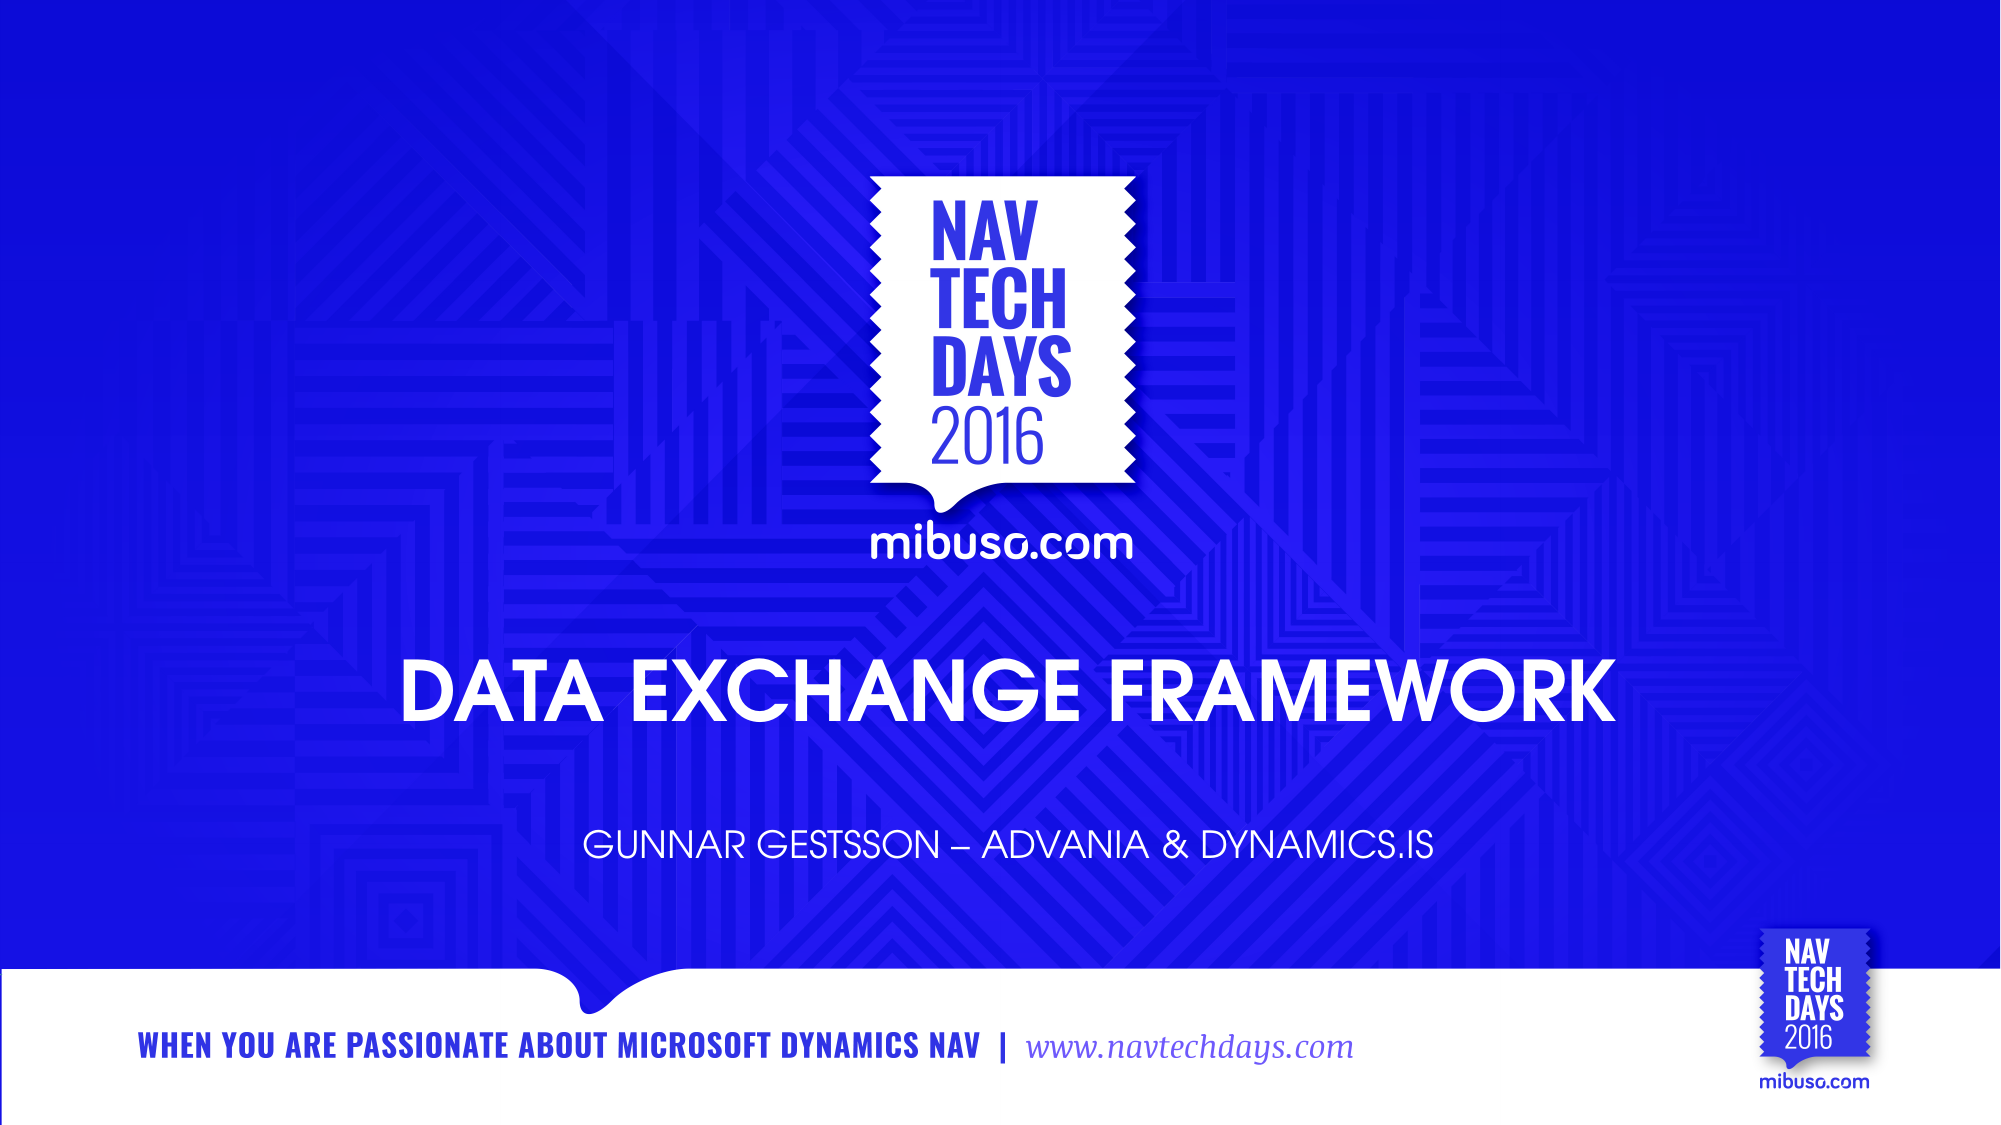

# Data Exchange Framework
Gunnar gestsson – Advania & Dynamics.is